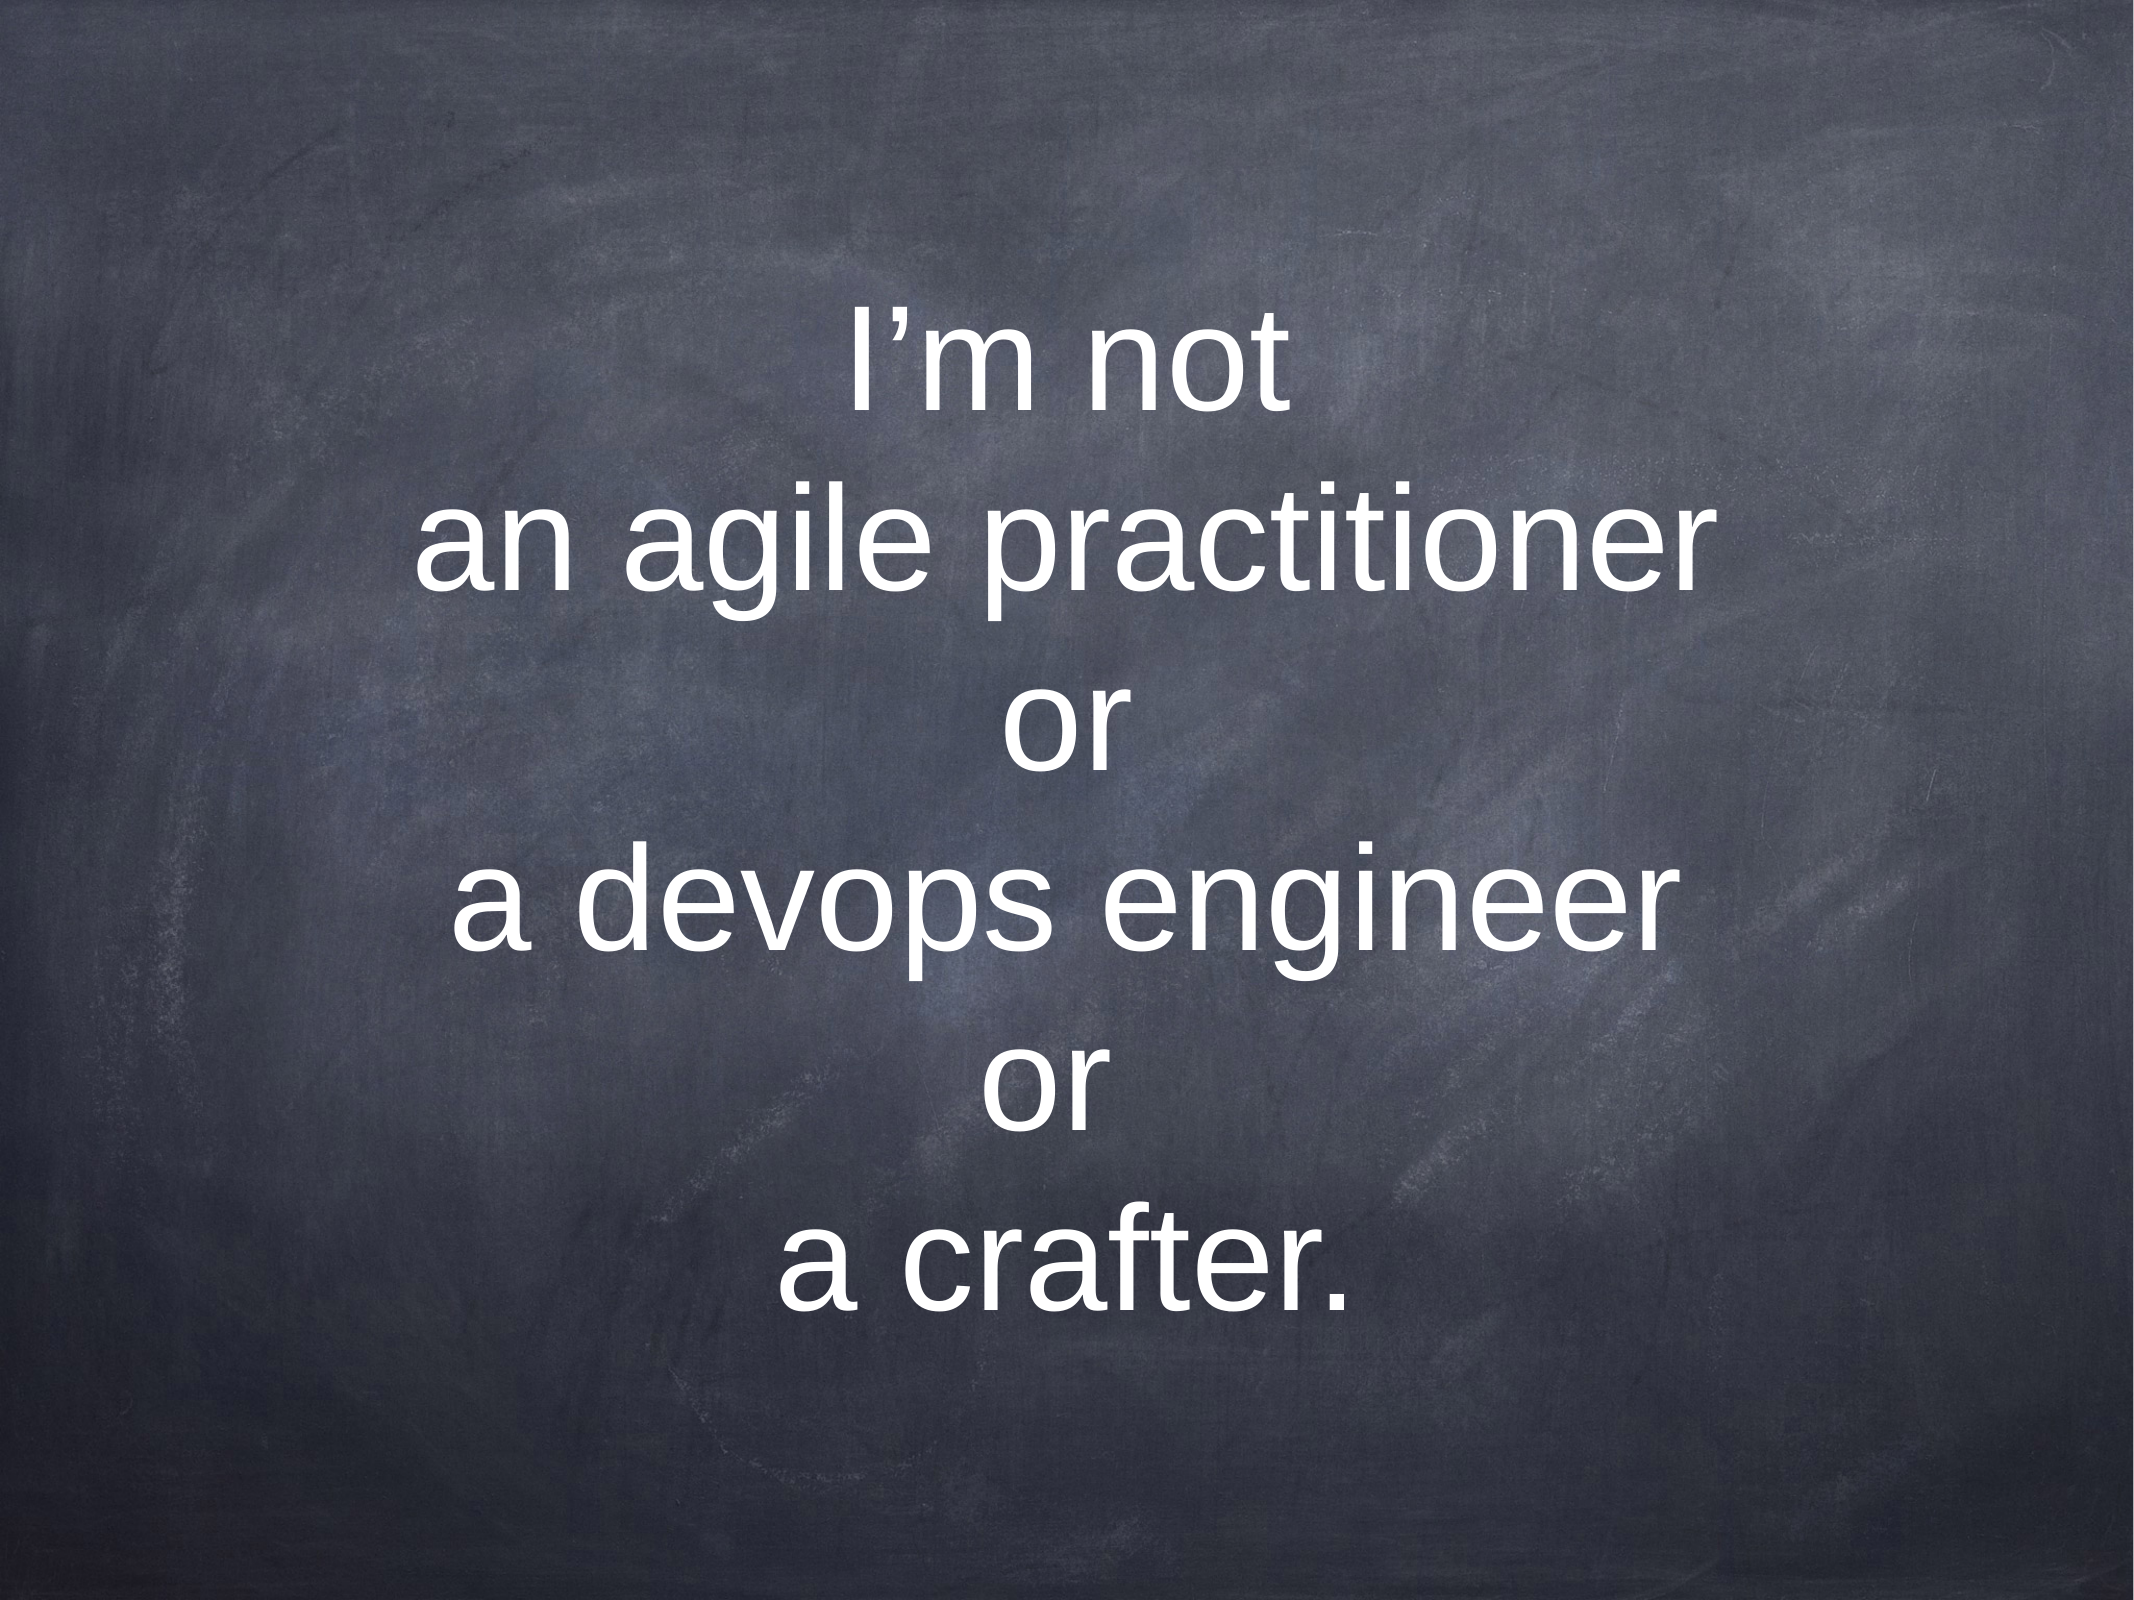

I’m not
an agile practitioner
or
a devops engineer
or
a crafter.